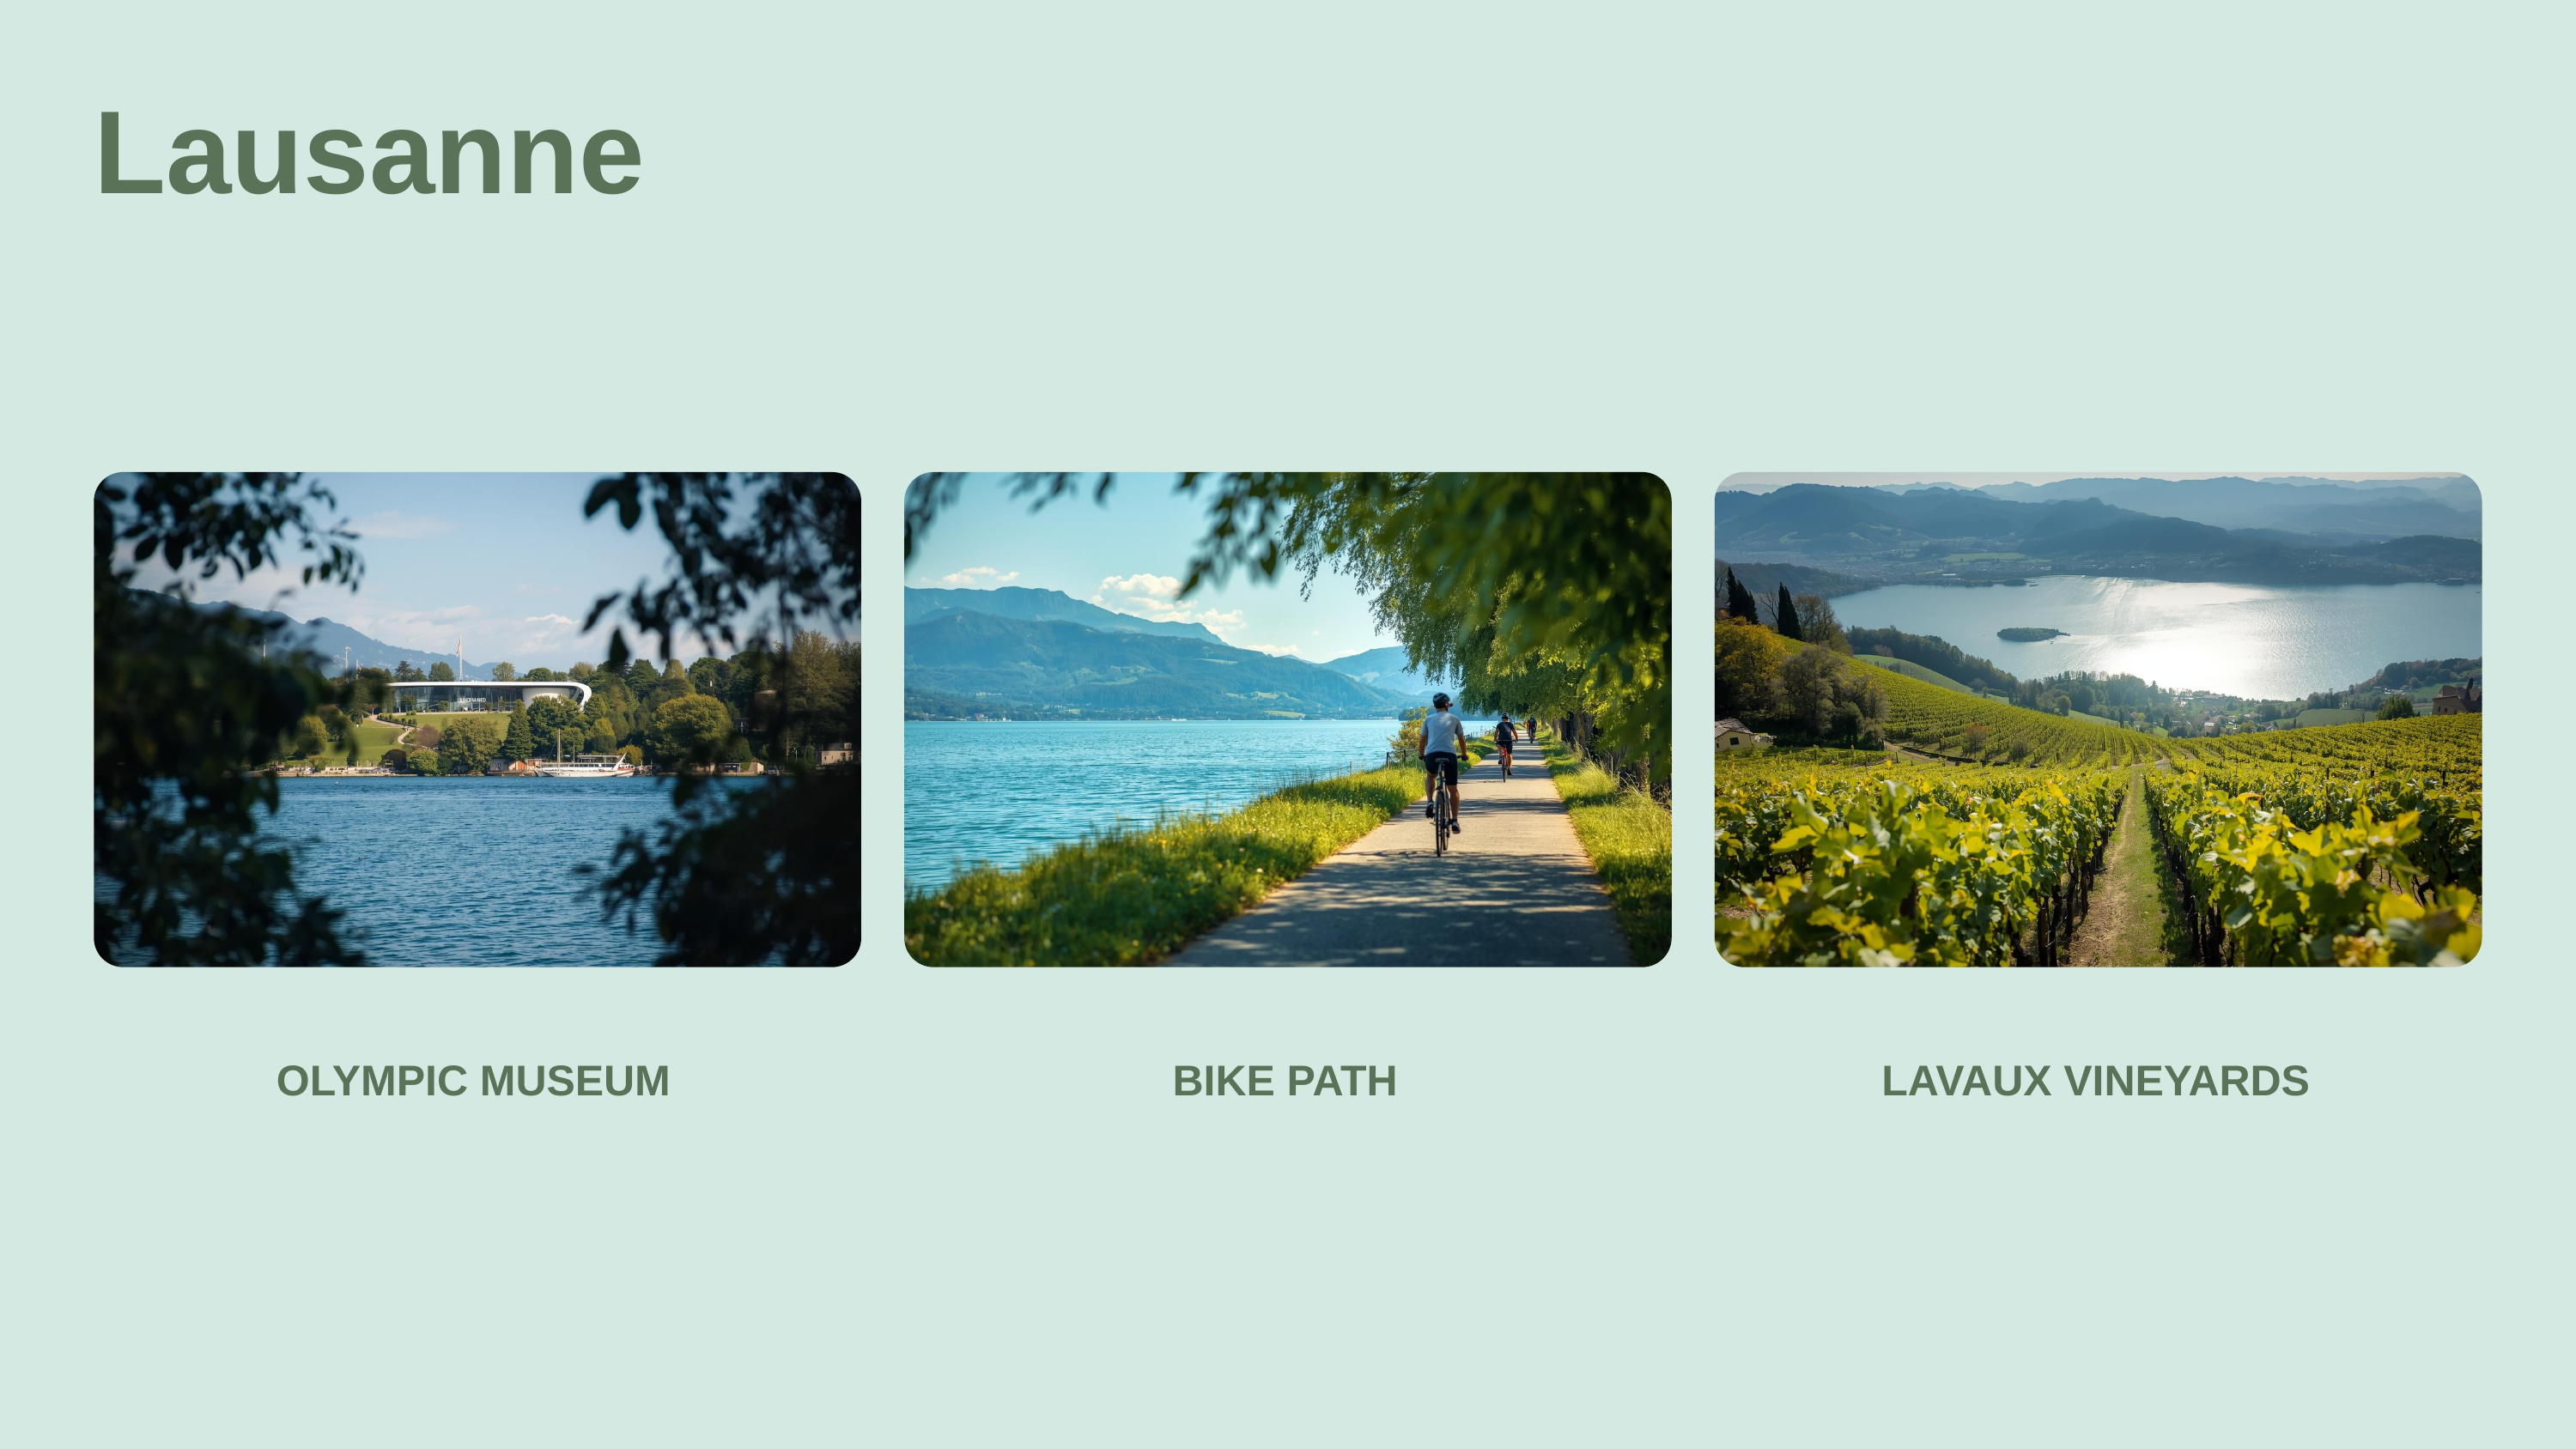

Lausanne

OLYMPIC MUSEUM
BIKE PATH
LAVAUX VINEYARDS